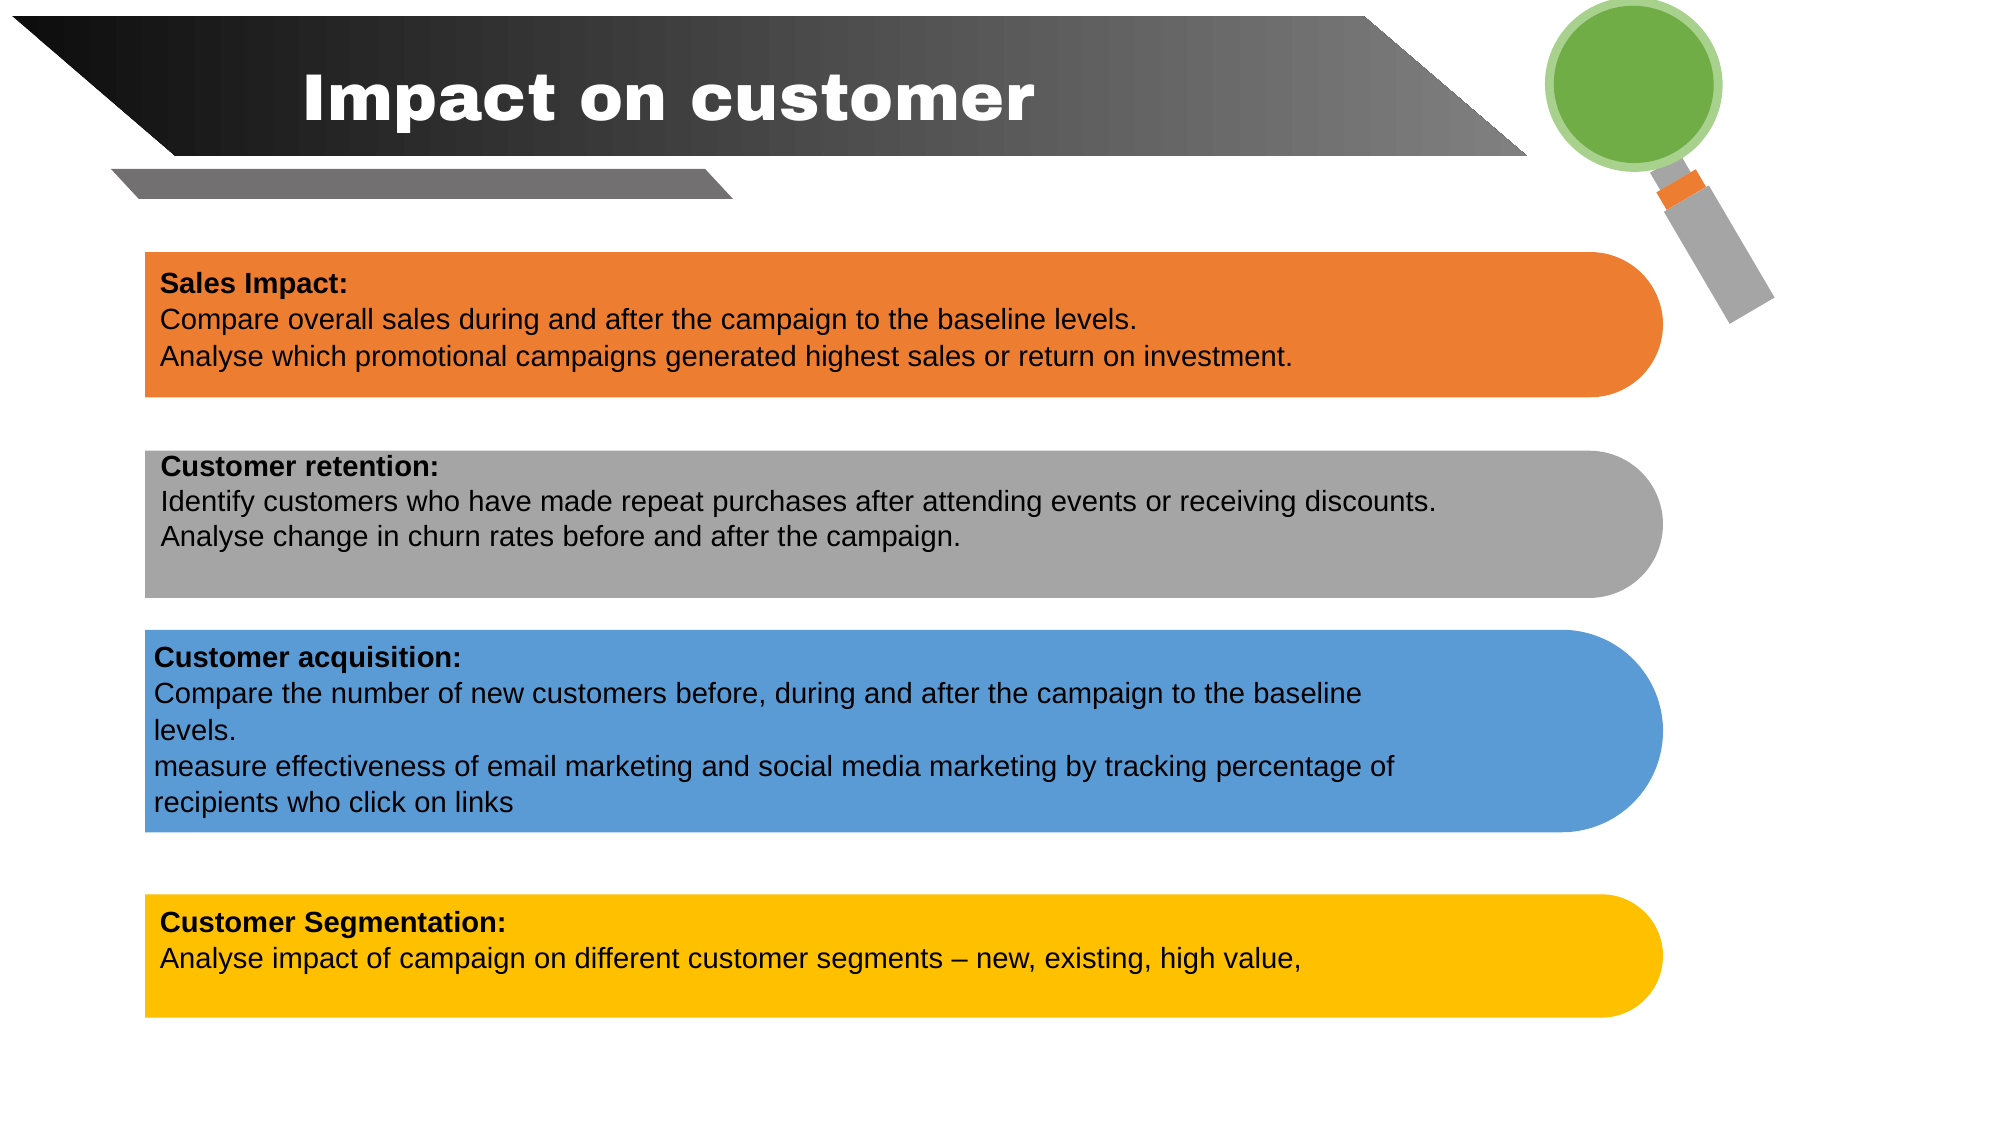

Impact on customer acquisition

Sales Impact:
Compare overall sales during and after the campaign to the baseline levels.
Analyse which promotional campaigns generated highest sales or return on investment.
Customer retention:
Identify customers who have made repeat purchases after attending events or receiving discounts.
Analyse change in churn rates before and after the campaign.
Customer acquisition:
Compare the number of new customers before, during and after the campaign to the baseline levels.
measure effectiveness of email marketing and social media marketing by tracking percentage of recipients who click on links
Customer Segmentation:
Analyse impact of campaign on different customer segments – new, existing, high value,